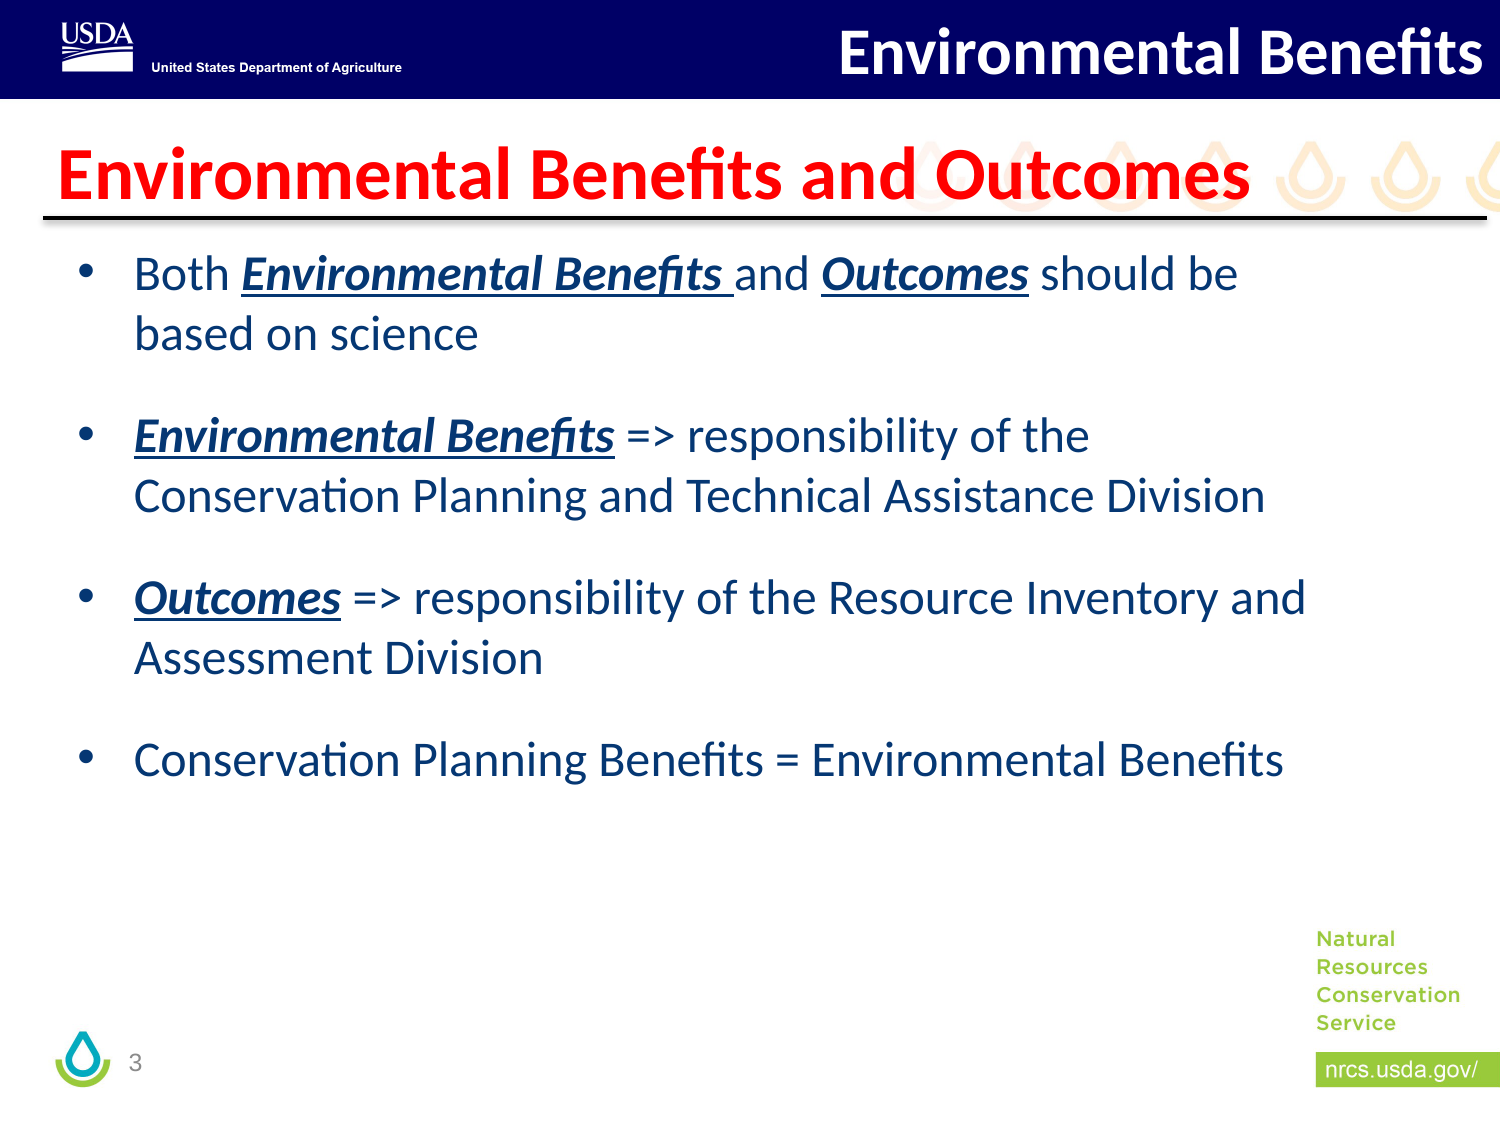

Environmental Benefits
# Environmental Benefits and Outcomes
Both Environmental Benefits and Outcomes should be based on science

Environmental Benefits => responsibility of the Conservation Planning and Technical Assistance Division

Outcomes => responsibility of the Resource Inventory and Assessment Division

Conservation Planning Benefits = Environmental Benefits

3